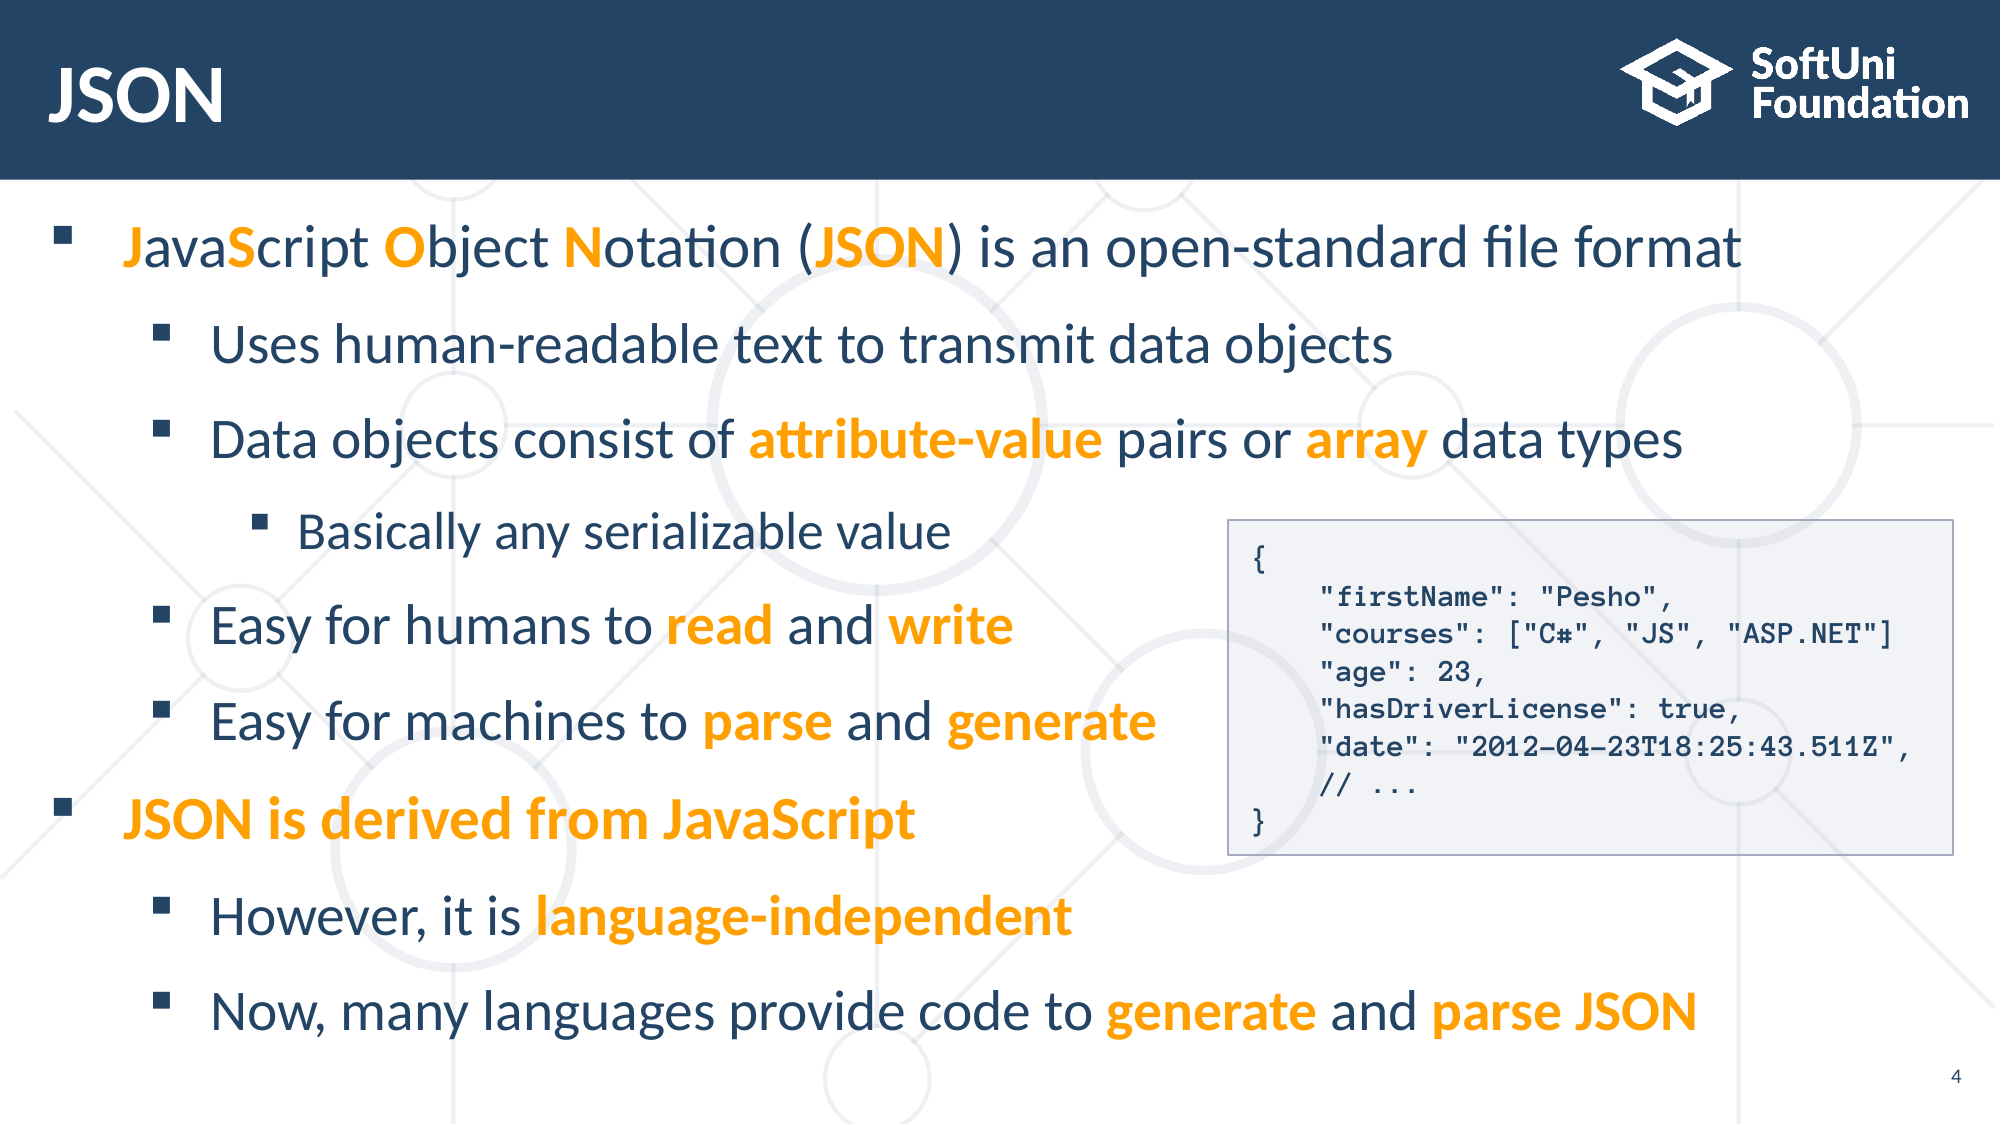

# JSON
JavaScript Object Notation (JSON) is an open-standard file format
Uses human-readable text to transmit data objects
Data objects consist of attribute-value pairs or array data types
Basically any serializable value
Easy for humans to read and write
Easy for machines to parse and generate
JSON is derived from JavaScript
However, it is language-independent
Now, many languages provide code to generate and parse JSON
{
    "firstName": "Pesho",
    "courses": ["C#", "JS", "ASP.NET"]
    "age": 23,
    "hasDriverLicense": true,
    "date": "2012-04-23T18:25:43.511Z",
    // ...
}
4